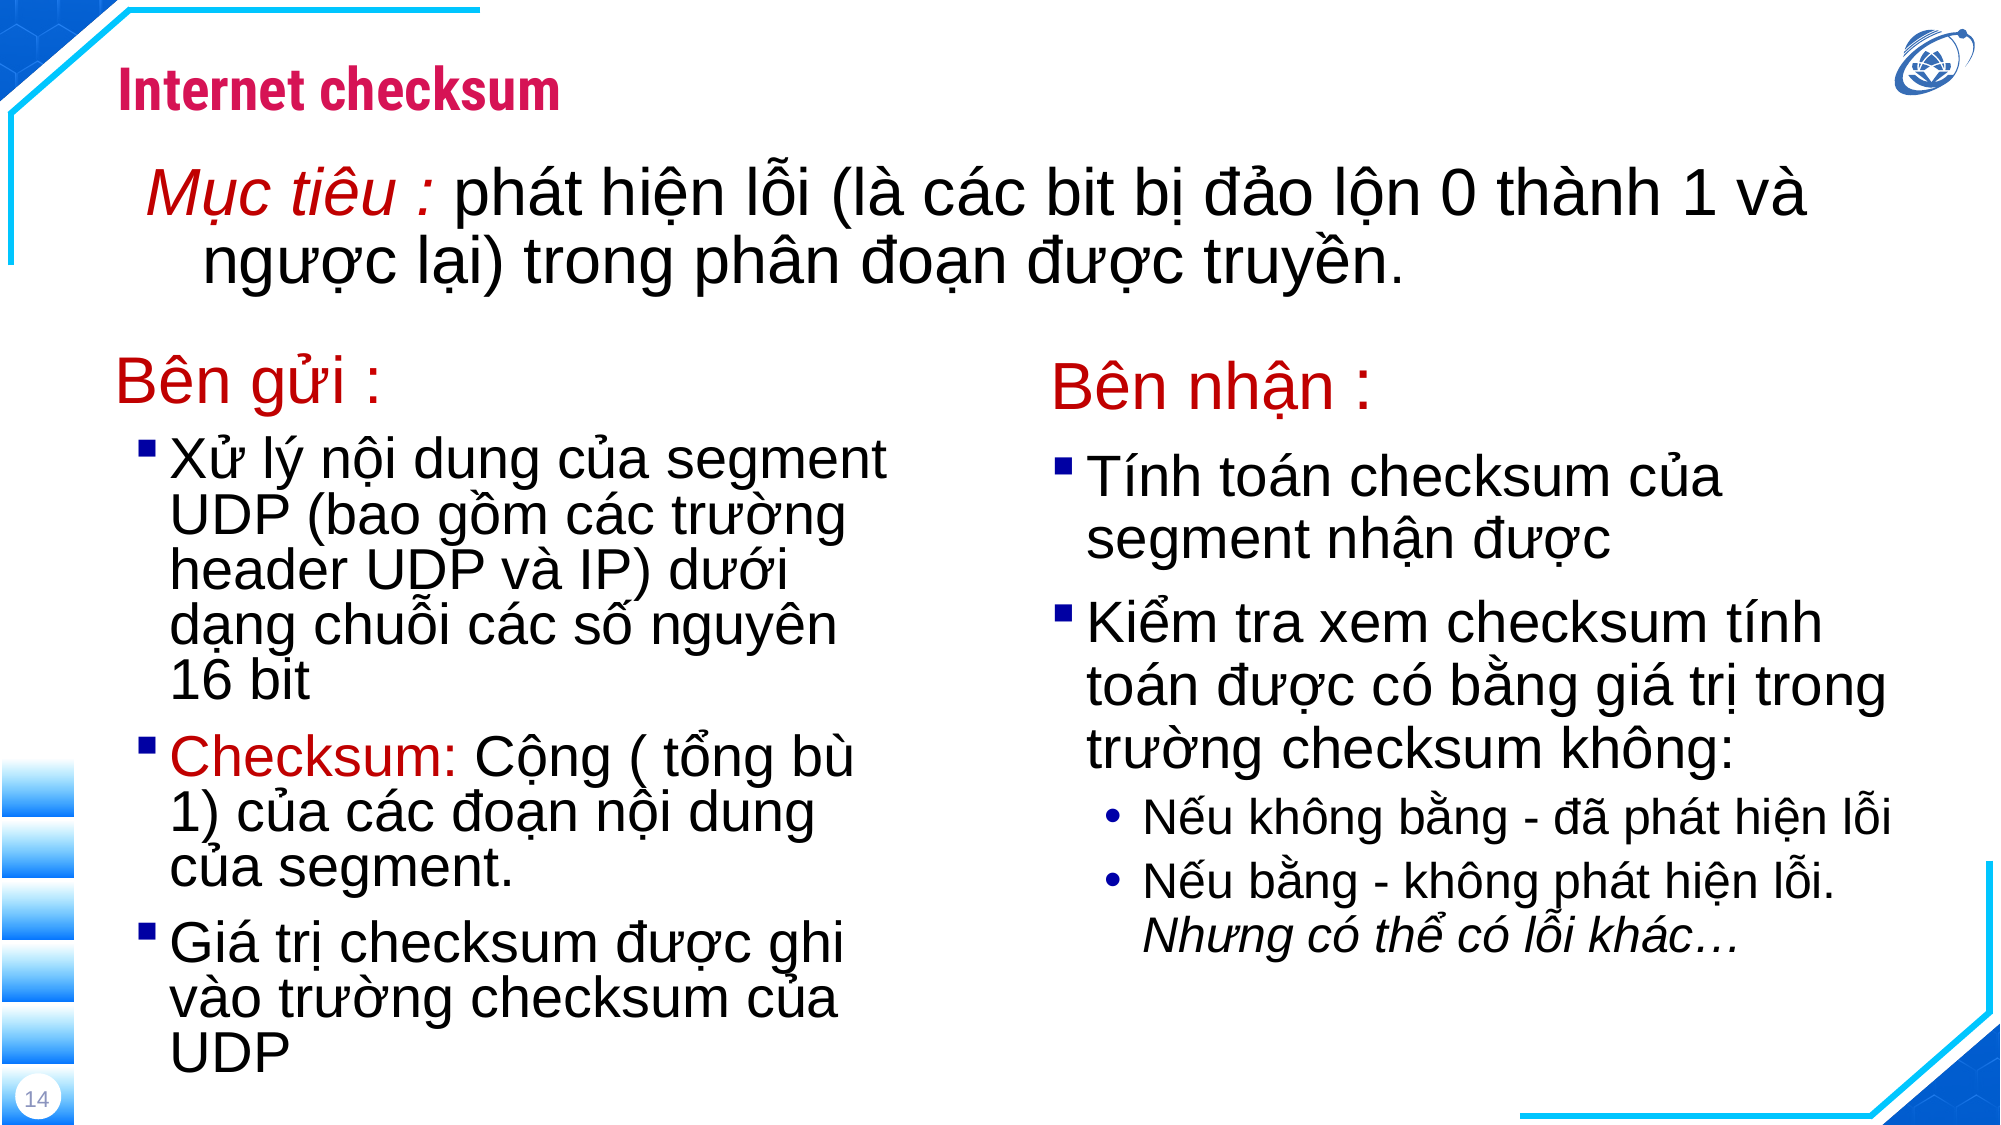

# Internet checksum
Mục tiêu : phát hiện lỗi (là các bit bị đảo lộn 0 thành 1 và ngược lại) trong phân đoạn được truyền.
Bên nhận :
Tính toán checksum của segment nhận được
Kiểm tra xem checksum tính toán được có bằng giá trị trong trường checksum không:
Nếu không bằng - đã phát hiện lỗi
Nếu bằng - không phát hiện lỗi. Nhưng có thể có lỗi khác…
Bên gửi :
Xử lý nội dung của segment UDP (bao gồm các trường header UDP và IP) dưới dạng chuỗi các số nguyên 16 bit
Checksum: Cộng ( tổng bù 1) của các đoạn nội dung của segment.
Giá trị checksum được ghi vào trường checksum của UDP

14